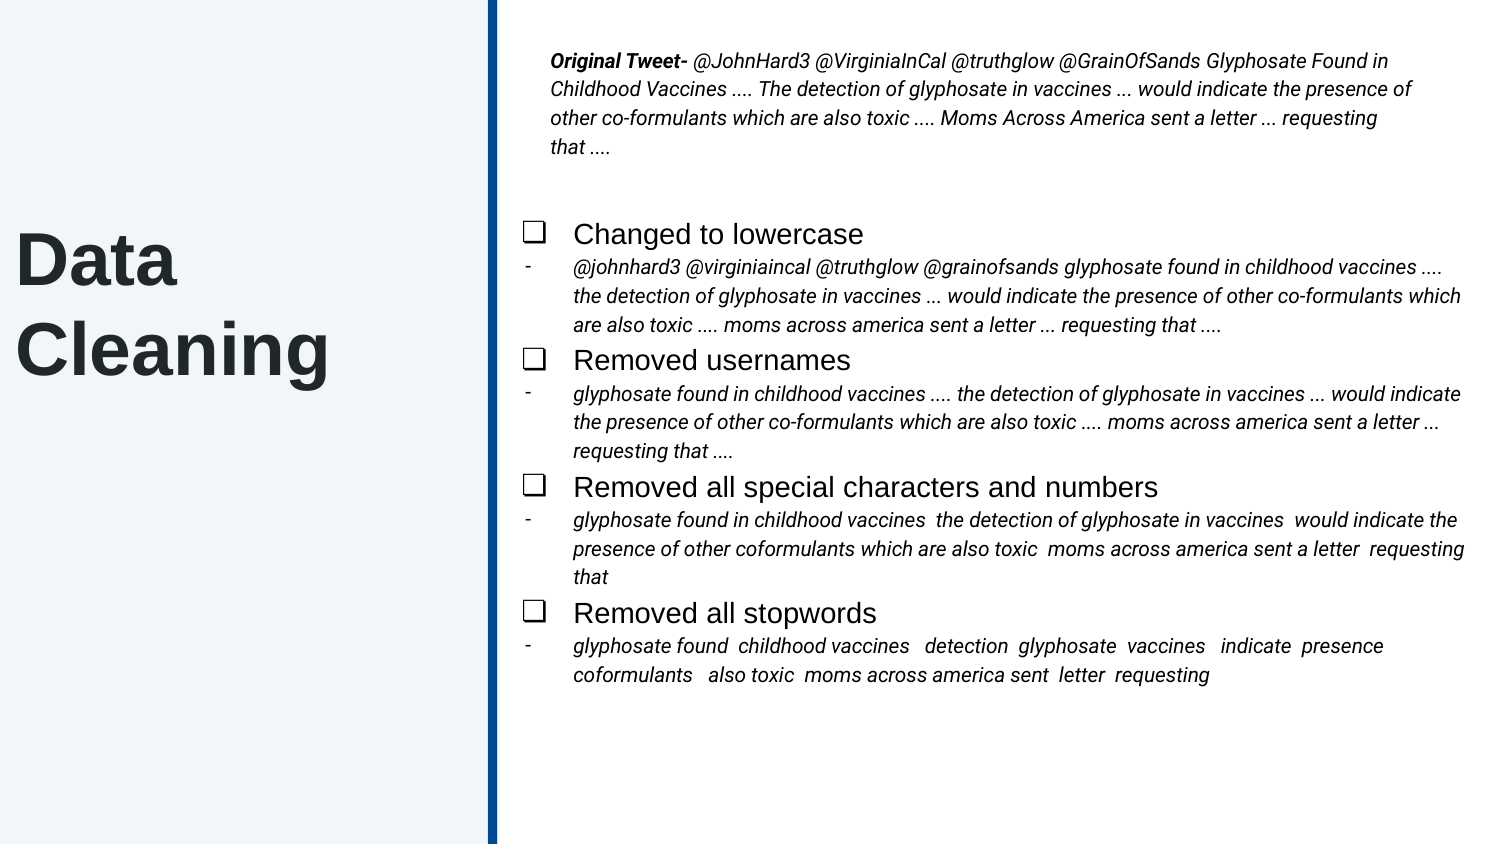

Original Tweet- @JohnHard3 @VirginiaInCal @truthglow @GrainOfSands Glyphosate Found in Childhood Vaccines .... The detection of glyphosate in vaccines ... would indicate the presence of other co-formulants which are also toxic .... Moms Across America sent a letter ... requesting that ....

Changed to lowercase
@johnhard3 @virginiaincal @truthglow @grainofsands glyphosate found in childhood vaccines .... the detection of glyphosate in vaccines ... would indicate the presence of other co-formulants which are also toxic .... moms across america sent a letter ... requesting that ....
Removed usernames
glyphosate found in childhood vaccines .... the detection of glyphosate in vaccines ... would indicate the presence of other co-formulants which are also toxic .... moms across america sent a letter ... requesting that ....
Removed all special characters and numbers
glyphosate found in childhood vaccines  the detection of glyphosate in vaccines  would indicate the presence of other coformulants which are also toxic  moms across america sent a letter  requesting that
Removed all stopwords
glyphosate found  childhood vaccines   detection  glyphosate  vaccines   indicate  presence   coformulants   also toxic  moms across america sent  letter  requesting
# Data Cleaning